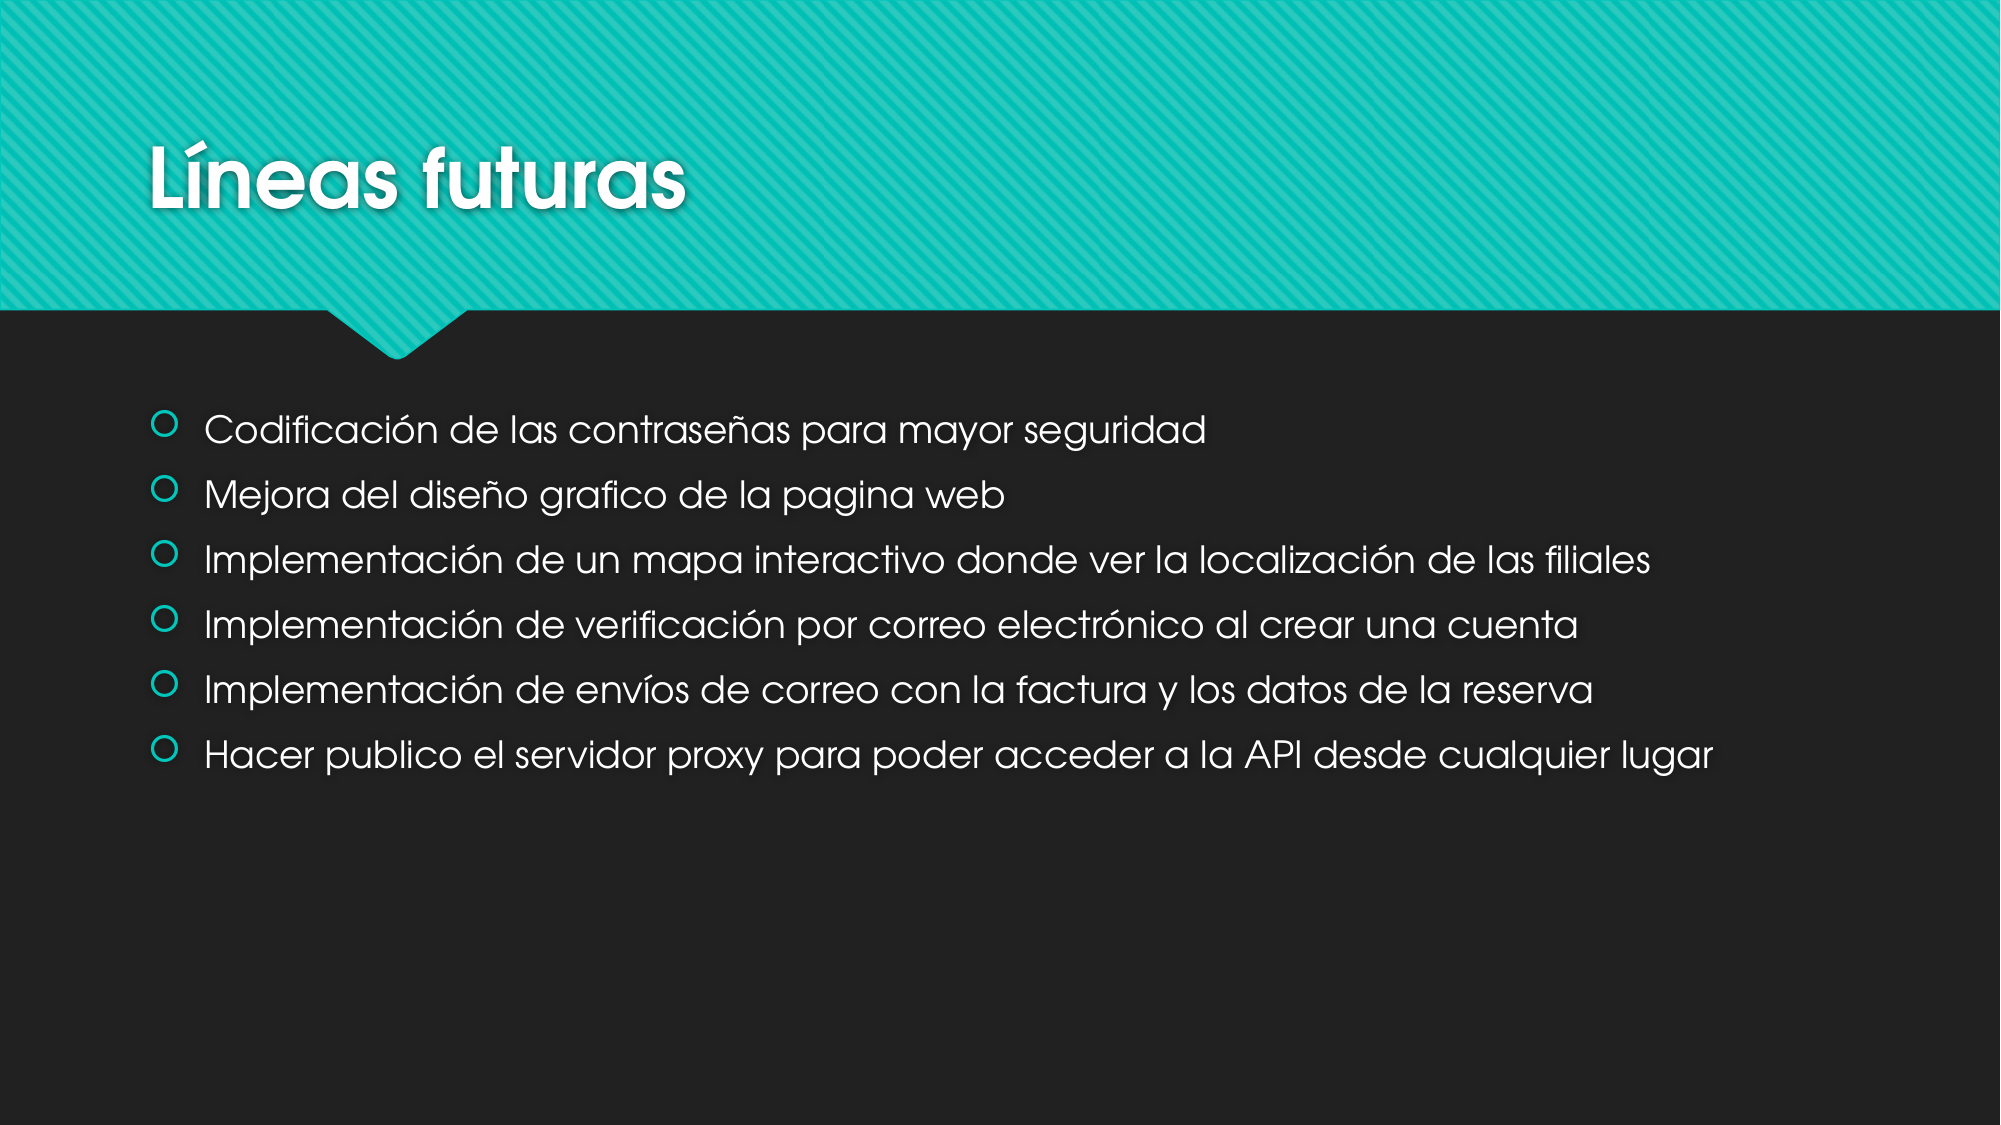

# Líneas futuras
Codificación de las contraseñas para mayor seguridad
Mejora del diseño grafico de la pagina web
Implementación de un mapa interactivo donde ver la localización de las filiales
Implementación de verificación por correo electrónico al crear una cuenta
Implementación de envíos de correo con la factura y los datos de la reserva
Hacer publico el servidor proxy para poder acceder a la API desde cualquier lugar